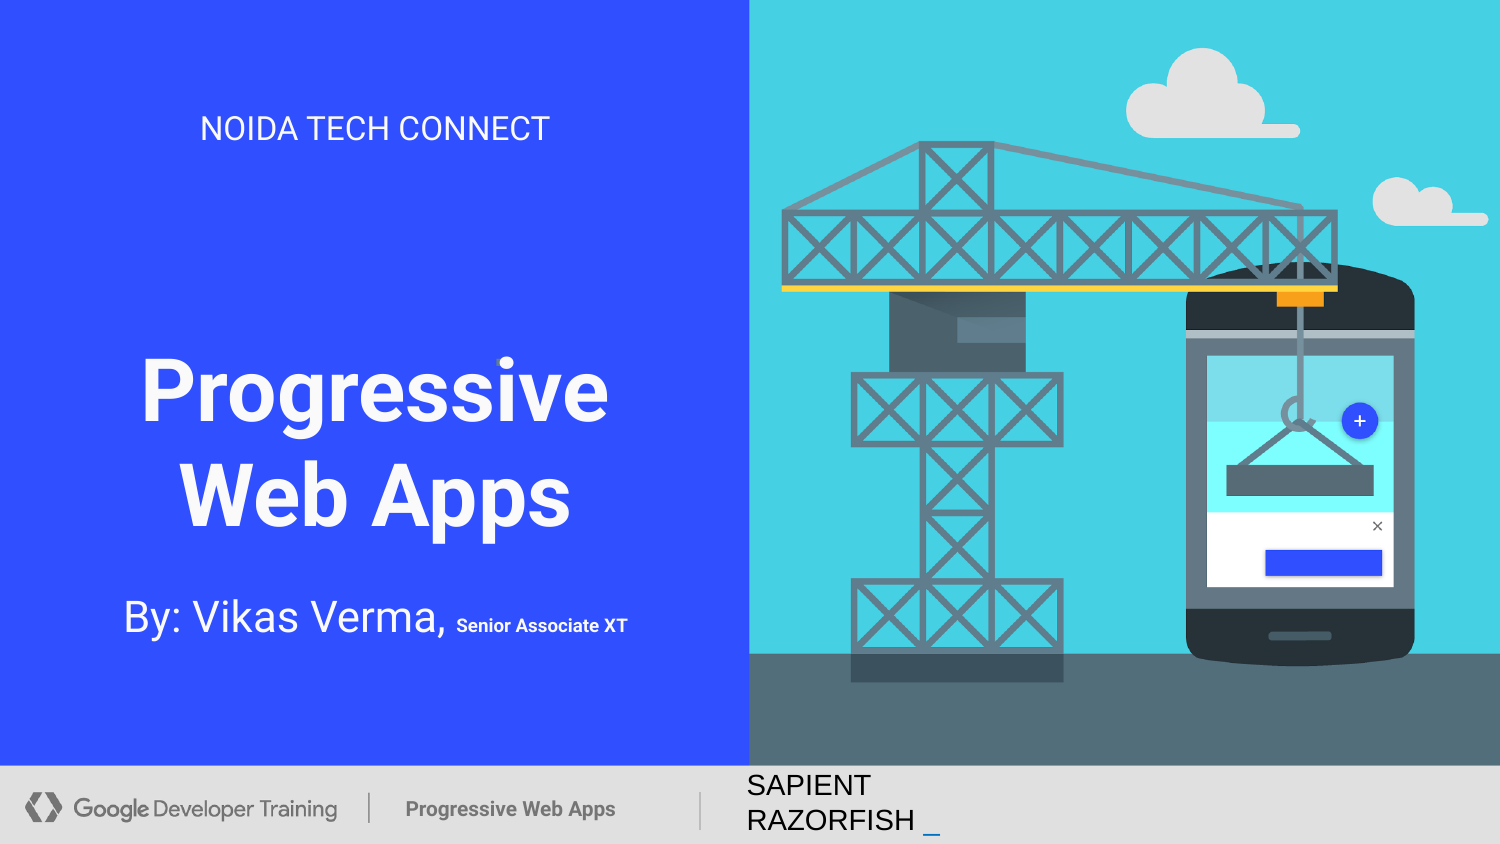

NOIDA TECH CONNECT
# Progressive Web Apps
By: Vikas Verma, Senior Associate XT

SAPIENT
RAZORFISH _